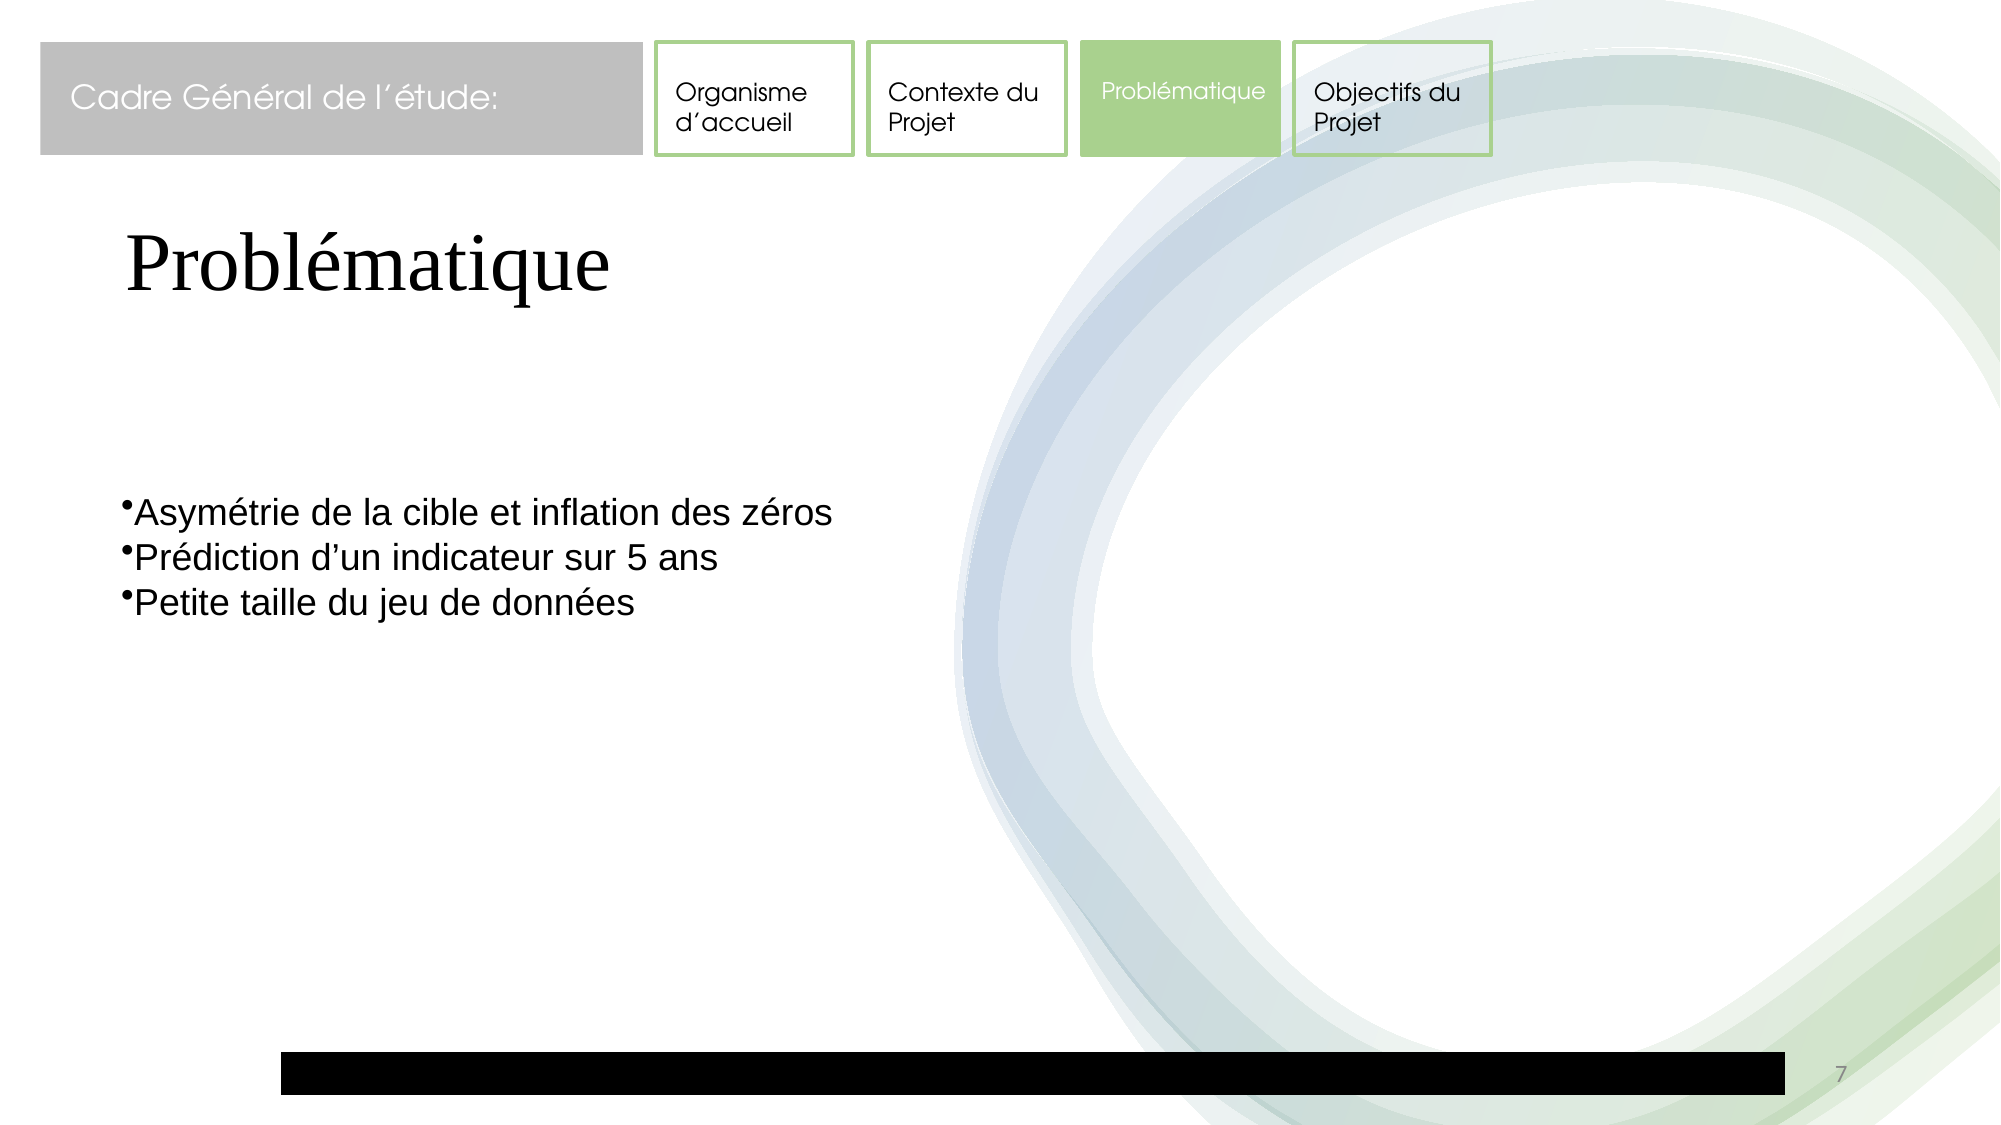

Organisme d’accueil

Contexte du Projet

Objectifs du Projet

Cadre Général de l’étude:

Problématique
Problématique

Asymétrie de la cible et inflation des zéros
Prédiction d’un indicateur sur 5 ans
Petite taille du jeu de données
7